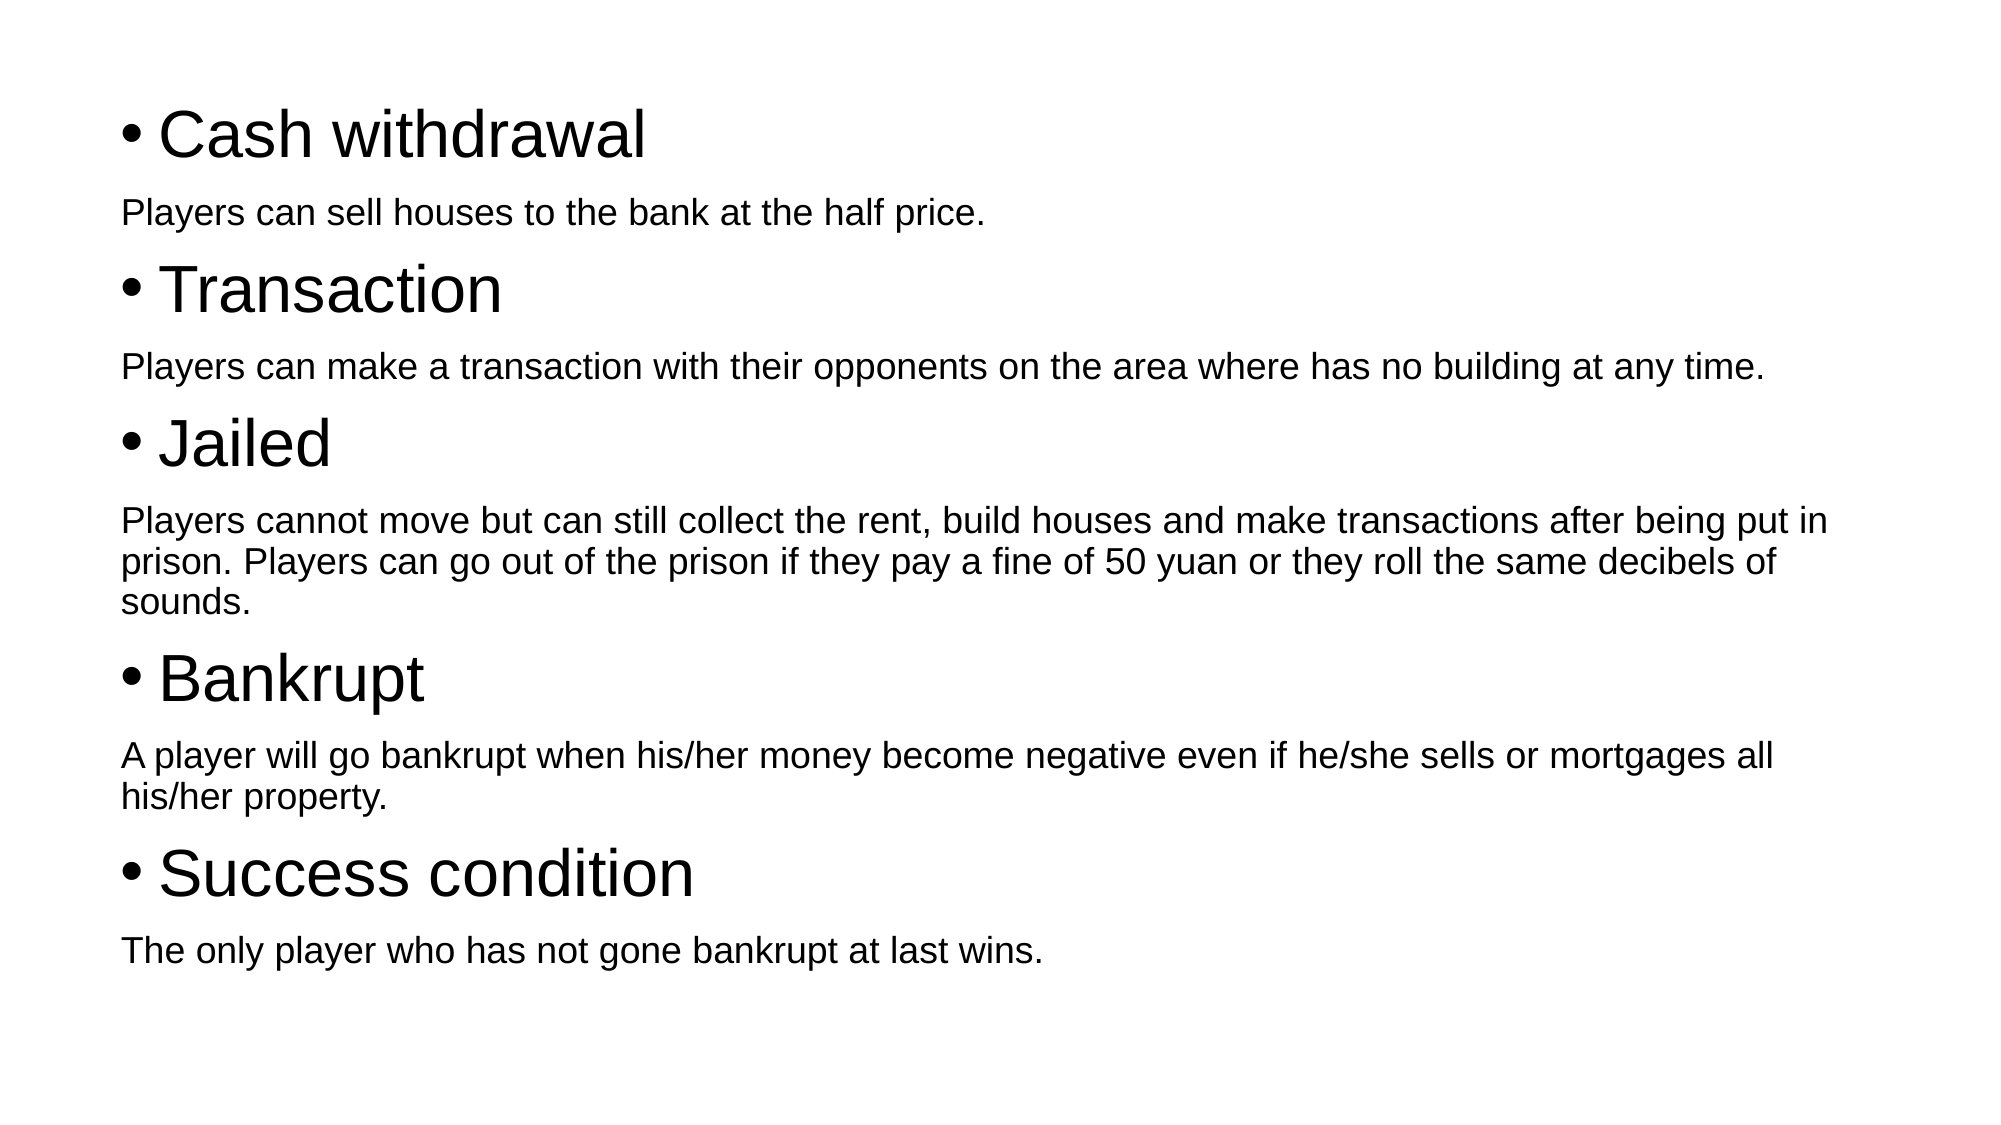

Cash withdrawal
Players can sell houses to the bank at the half price.
Transaction
Players can make a transaction with their opponents on the area where has no building at any time.
Jailed
Players cannot move but can still collect the rent, build houses and make transactions after being put in prison. Players can go out of the prison if they pay a fine of 50 yuan or they roll the same decibels of sounds.
Bankrupt
A player will go bankrupt when his/her money become negative even if he/she sells or mortgages all his/her property.
Success condition
The only player who has not gone bankrupt at last wins.